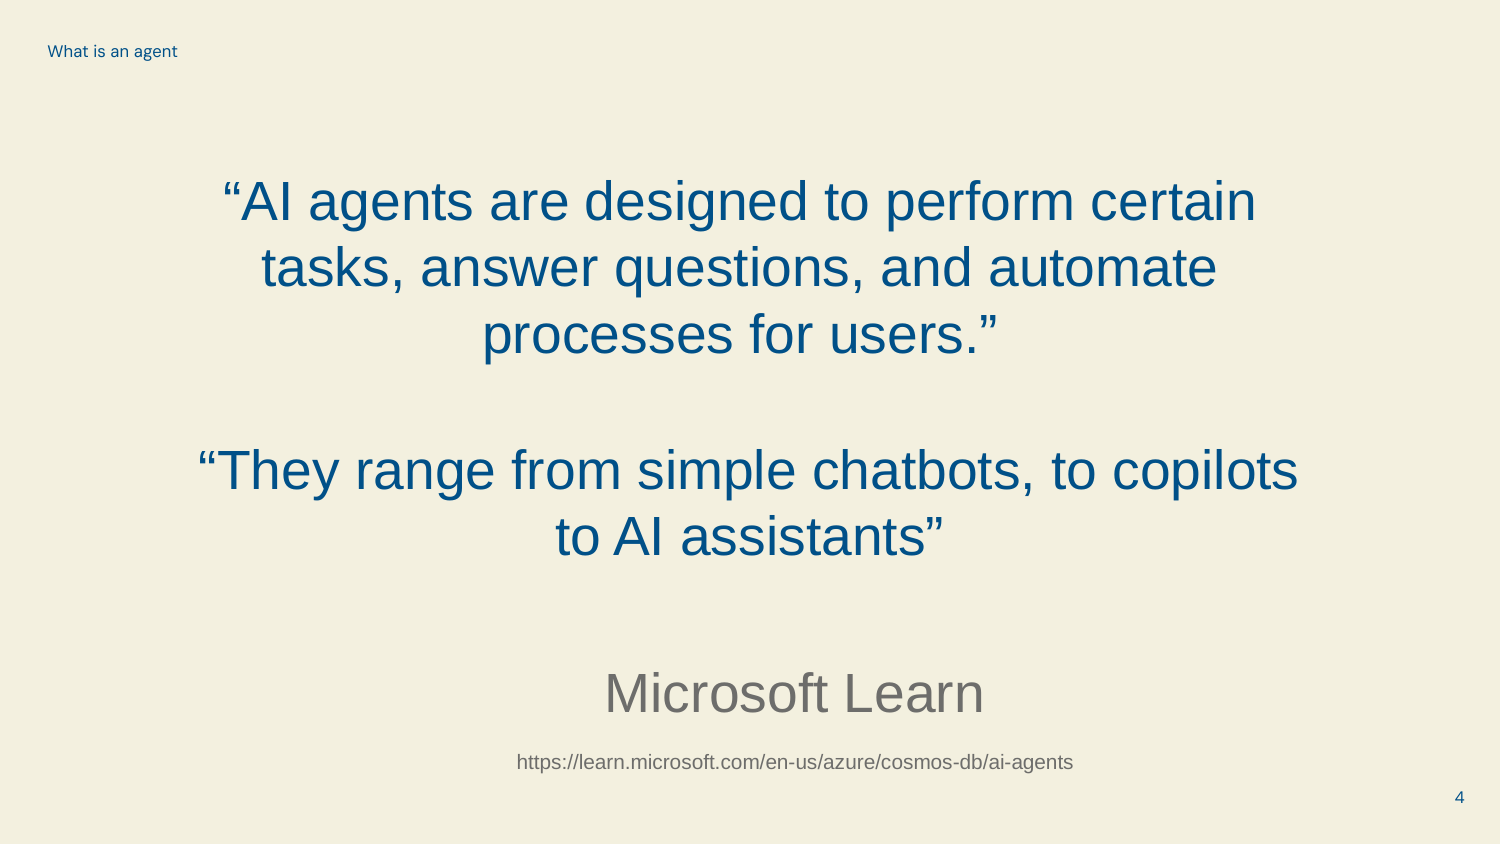

What is an agent
“AI agents are designed to perform certain tasks, answer questions, and automate processes for users.”
“They range from simple chatbots, to copilots to AI assistants”
Microsoft Learn
https://learn.microsoft.com/en-us/azure/cosmos-db/ai-agents
4